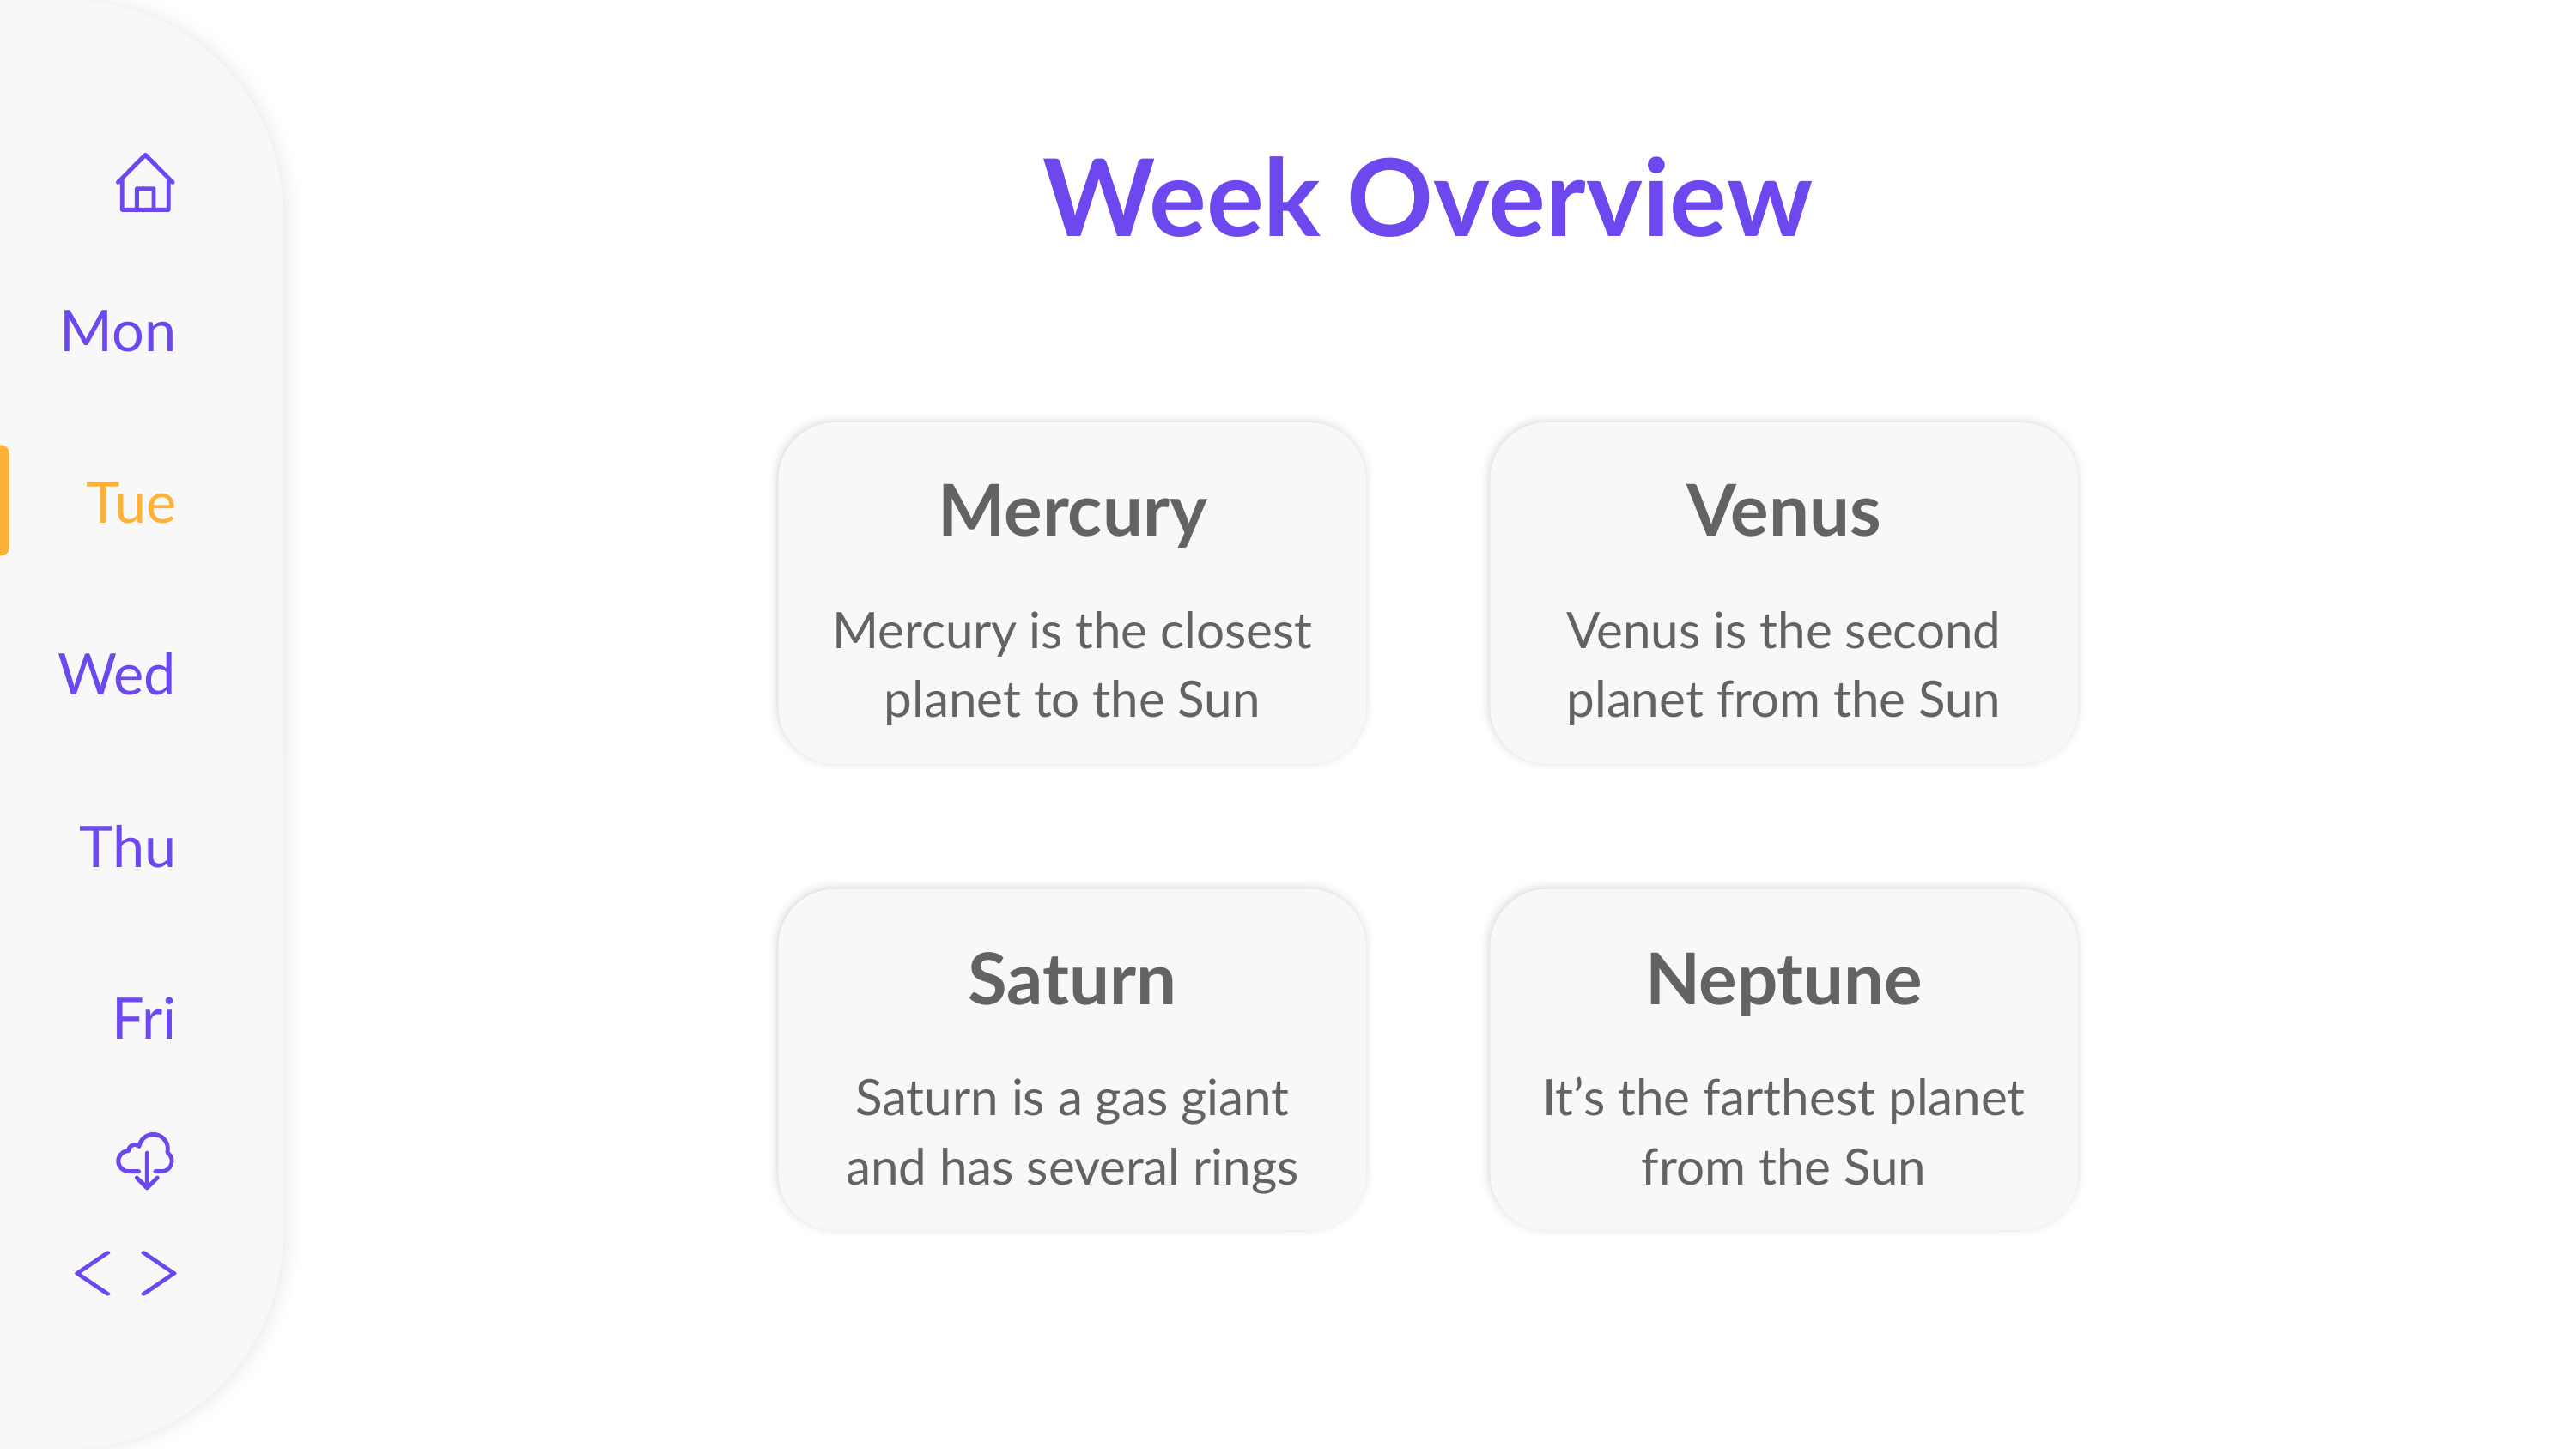

# Week Overview

Mon
Mercury
Venus
Tue

Mercury is the closest planet to the Sun
Venus is the second planet from the Sun
Wed
Thu
Saturn
Neptune
Fri
Saturn is a gas giant and has several rings
It’s the farthest planet from the Sun